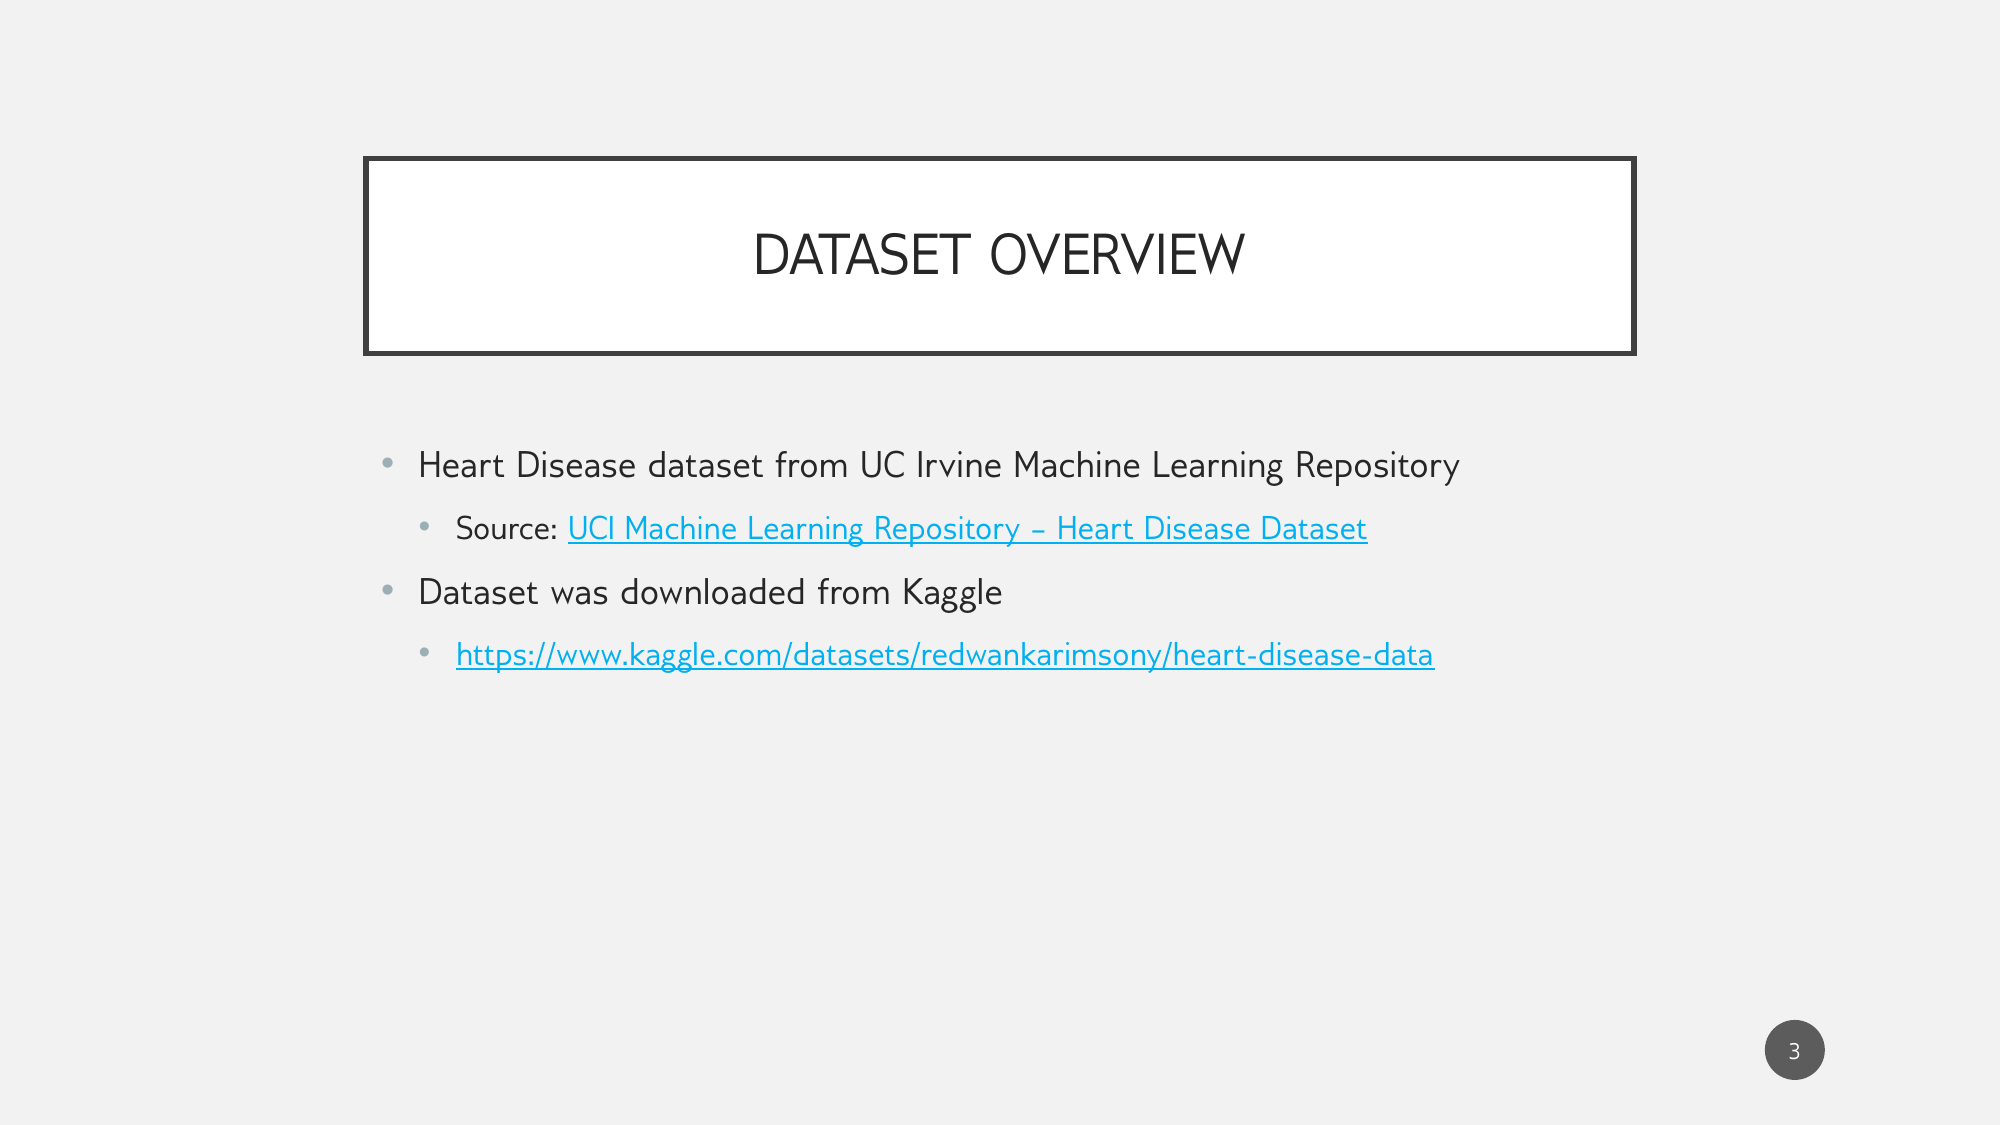

# DATASET OVERVIEW
Heart Disease dataset from UC Irvine Machine Learning Repository
Source: UCI Machine Learning Repository – Heart Disease Dataset
Dataset was downloaded from Kaggle
https://www.kaggle.com/datasets/redwankarimsony/heart-disease-data

3